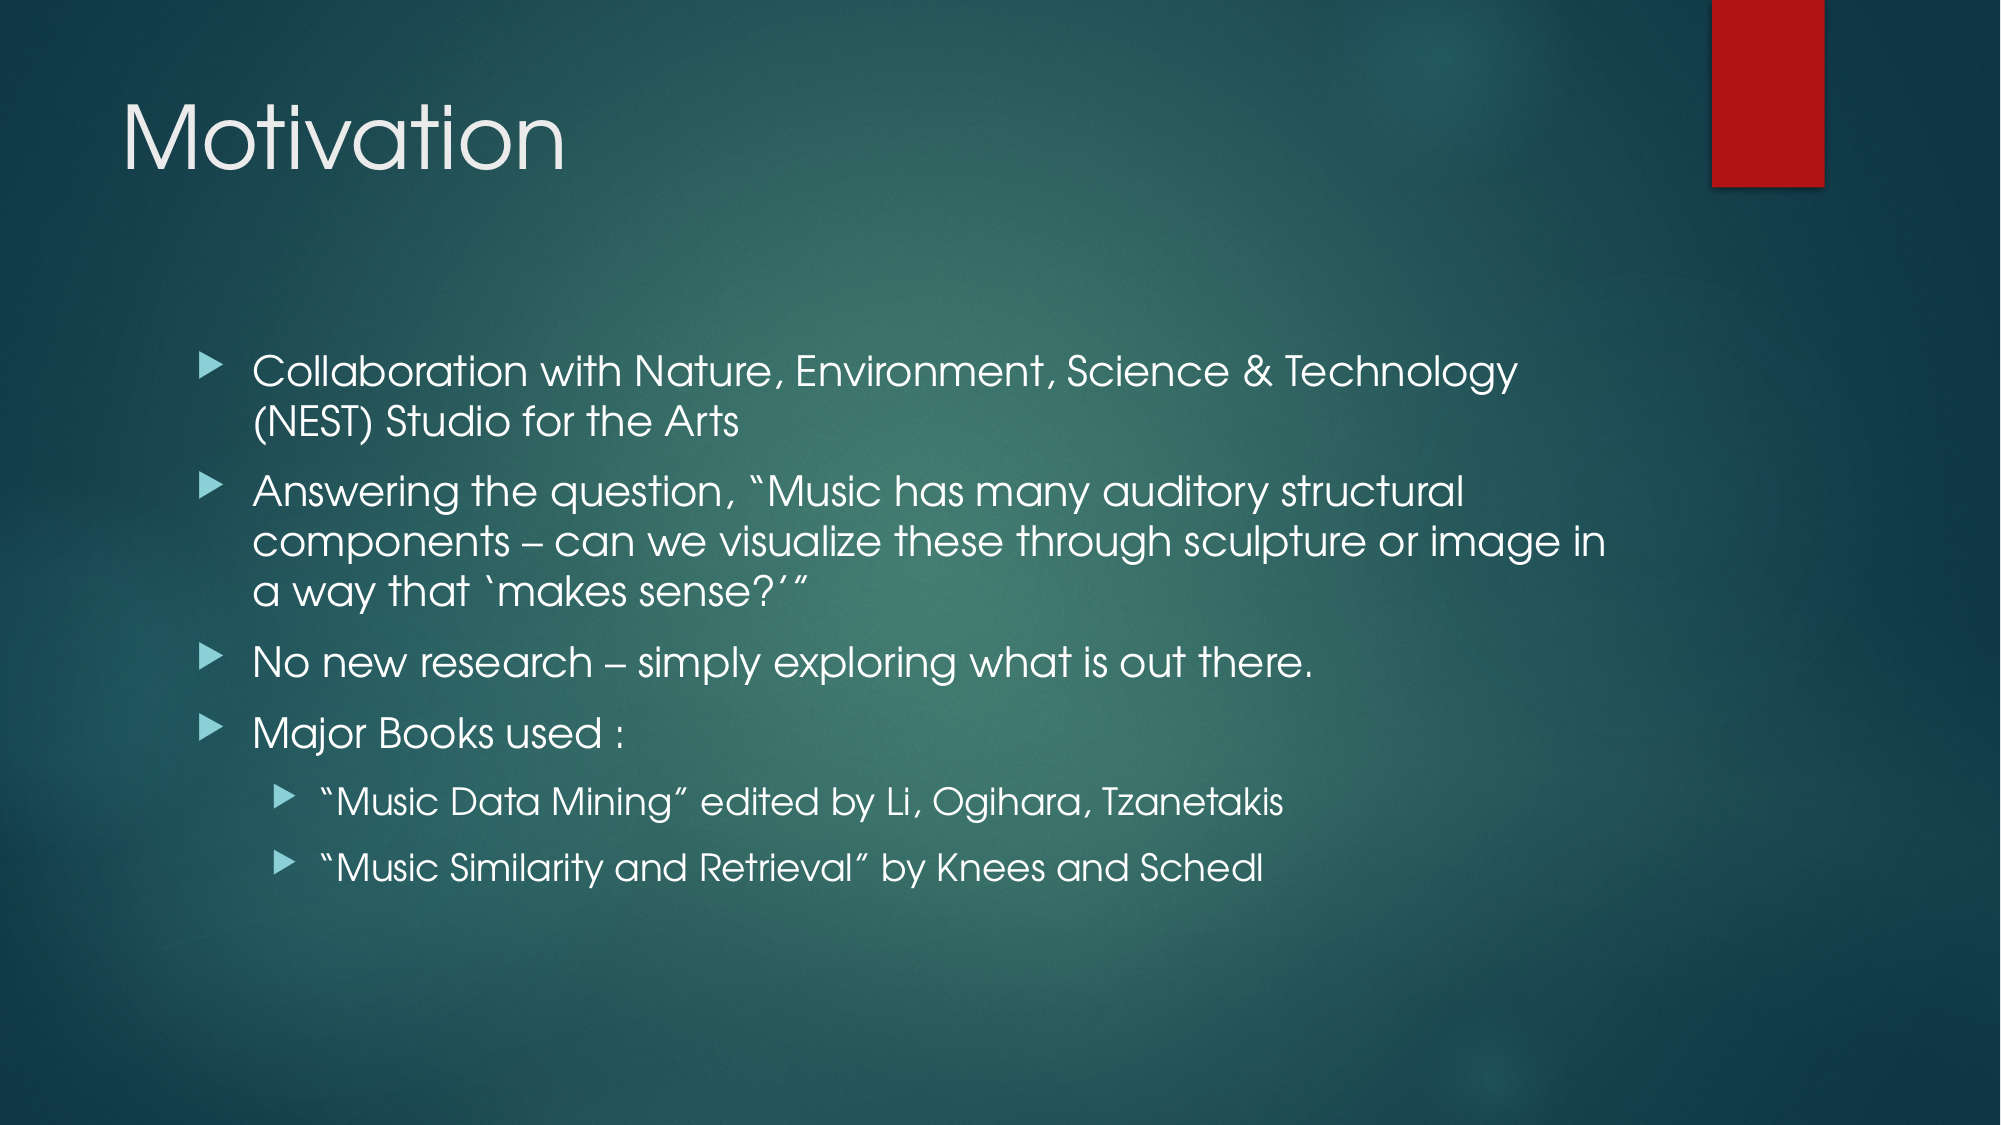

# Motivation
Collaboration with Nature, Environment, Science & Technology (NEST) Studio for the Arts
Answering the question, “Music has many auditory structural components – can we visualize these through sculpture or image in a way that ‘makes sense?’”
No new research – simply exploring what is out there.
Major Books used :
“Music Data Mining” edited by Li, Ogihara, Tzanetakis
“Music Similarity and Retrieval” by Knees and Schedl